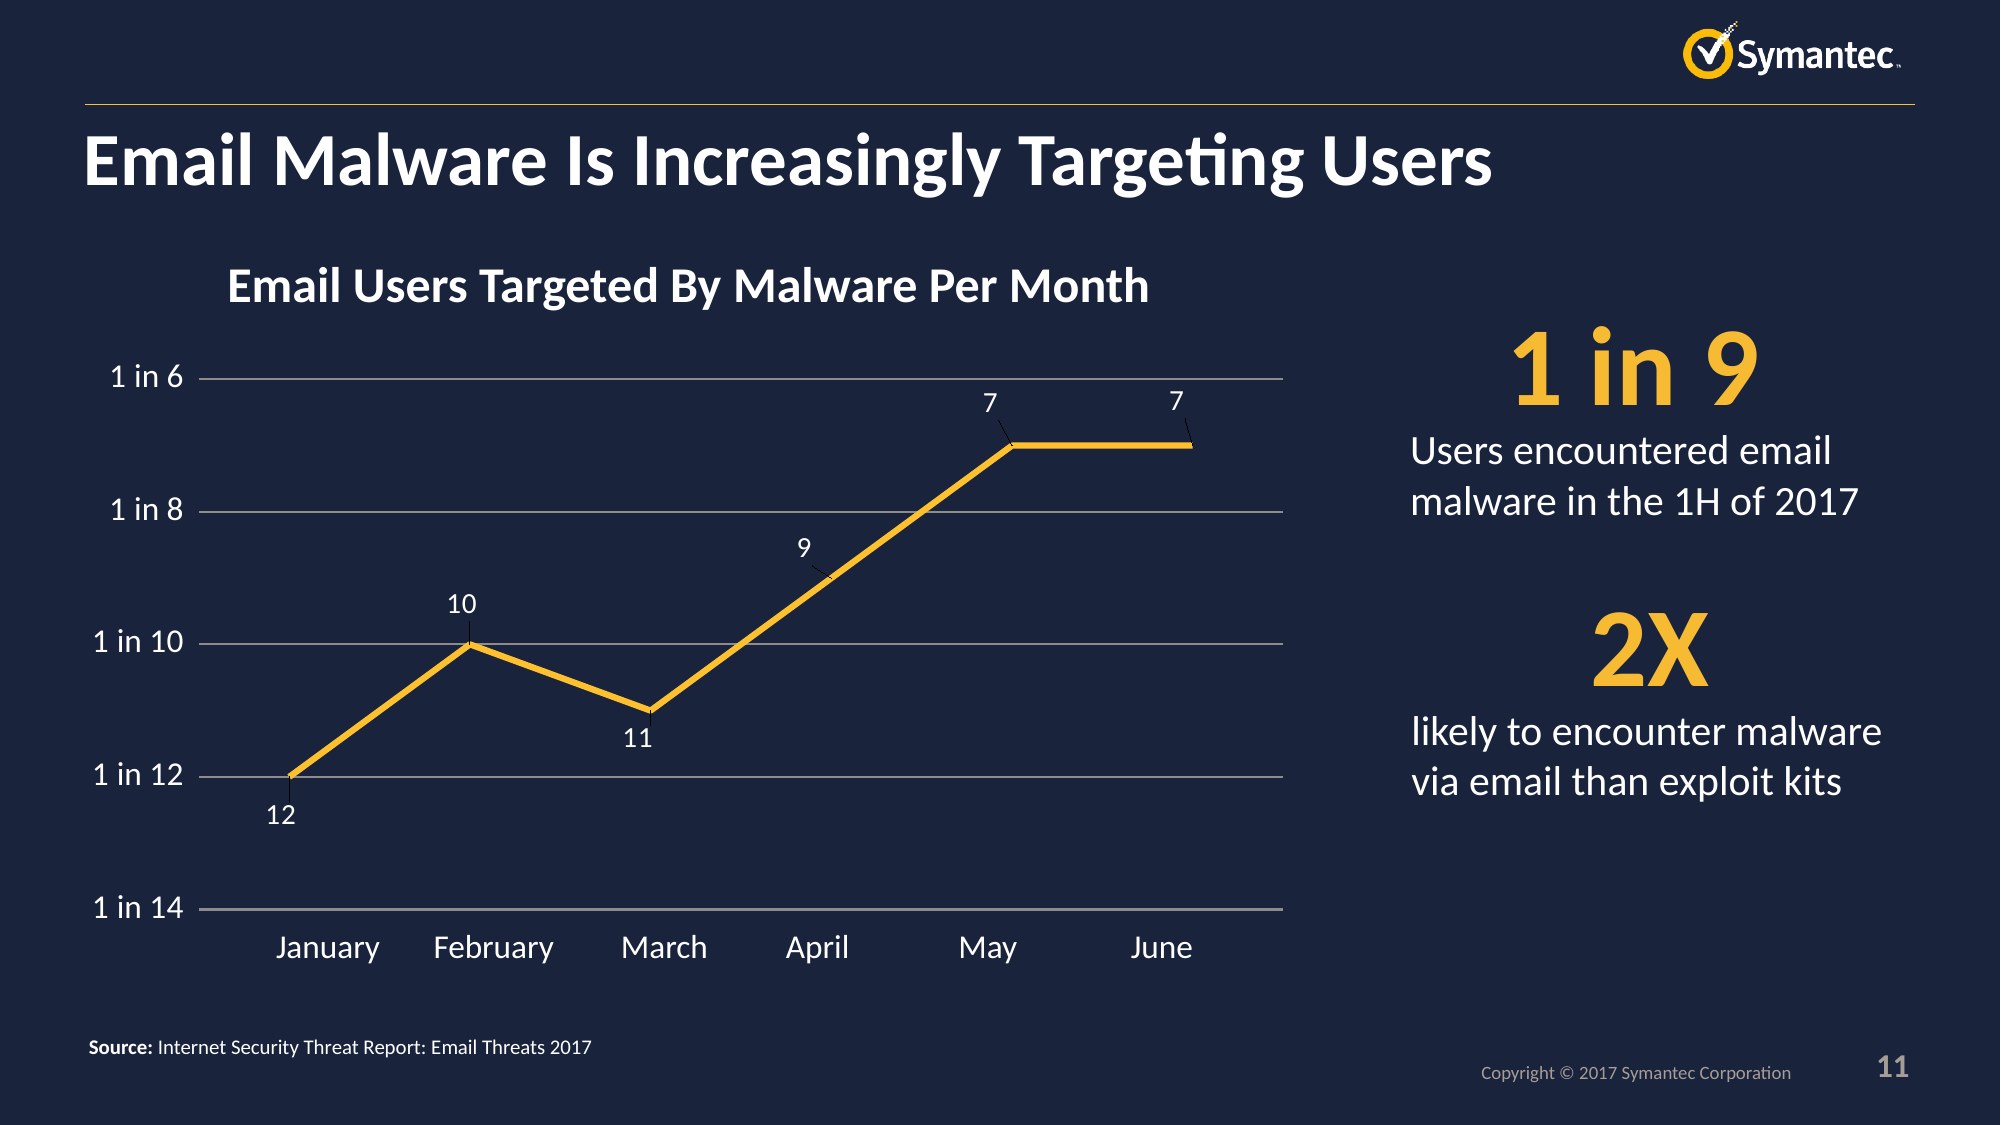

Email Malware Is Increasingly Targeting Users

### Chart

| Category | Users (1 in) |
|---|---|
| January | 12.0 |
| February | 10.0 |
| March | 11.0 |
| April | 9.0 |
| May  | 7.0 |
| June | 7.0 |
Email Users Targeted By Malware Per Month
1 in 9
Users encountered email malware in the 1H of 2017
2X
likely to encounter malware via email than exploit kits
January	 February	      March	        April	           May	              June
Source: Internet Security Threat Report: Email Threats 2017